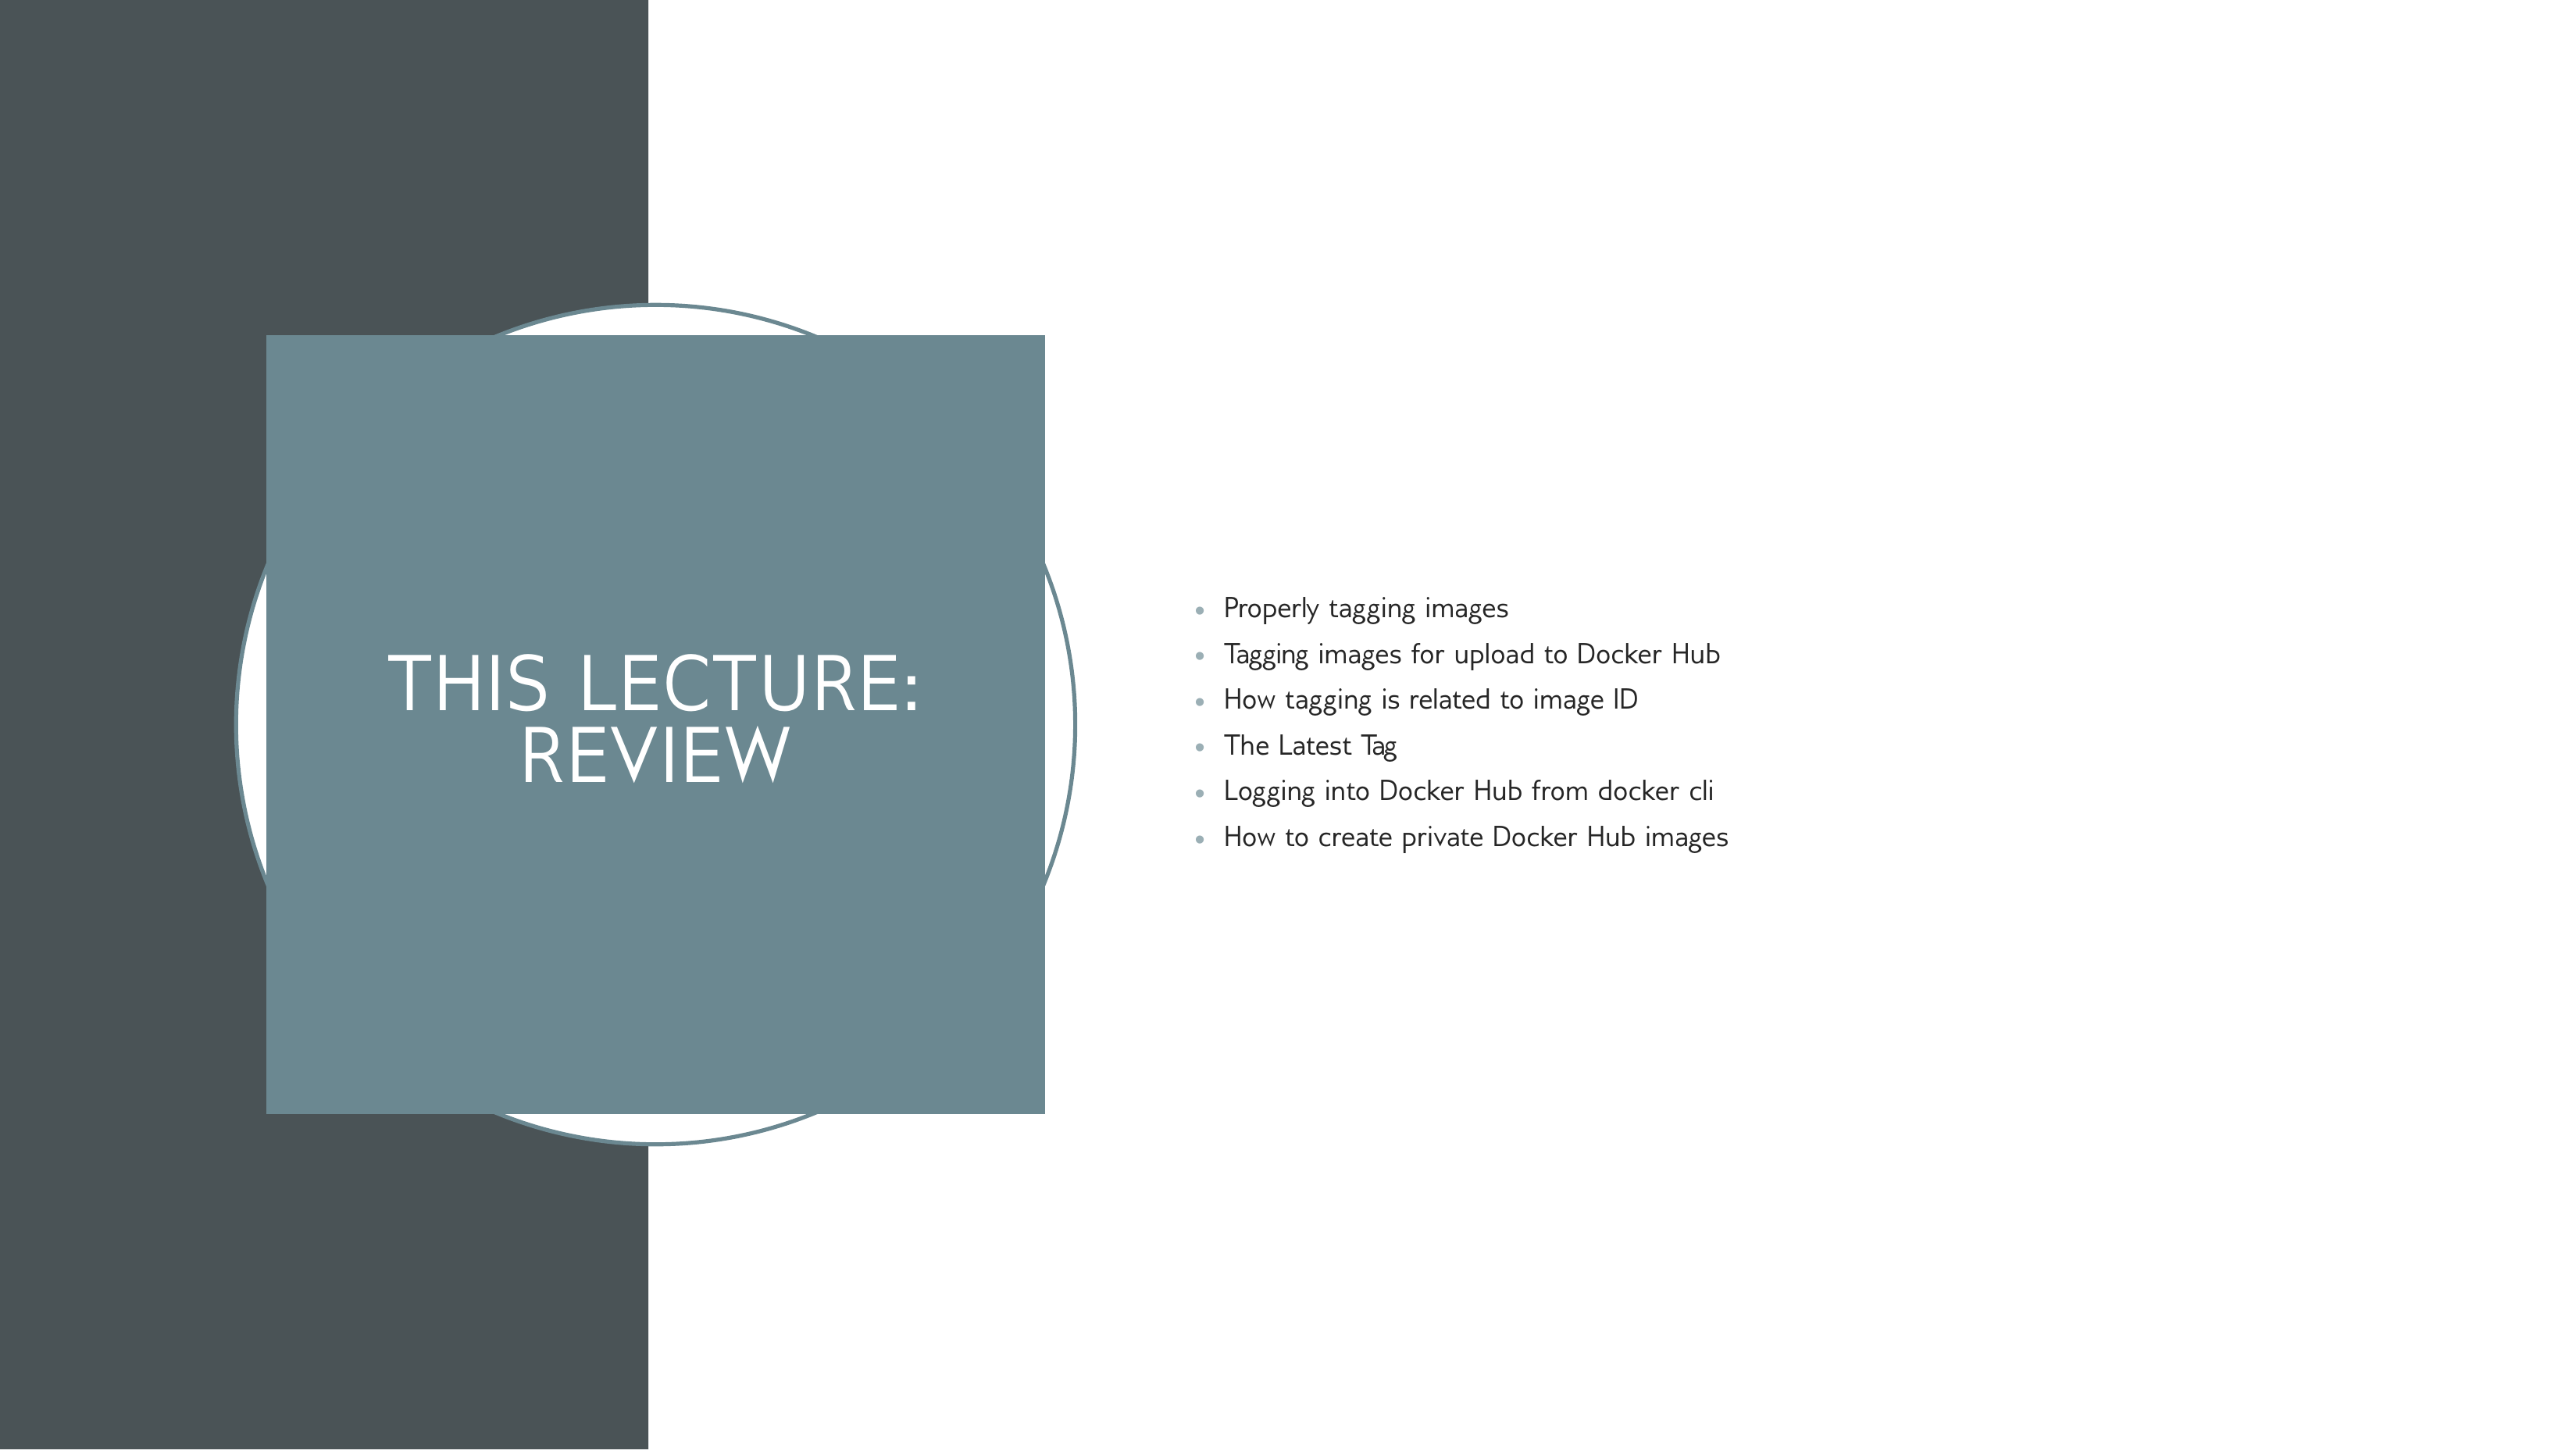

Properly tagging images
Tagging images for upload to Docker Hub
How tagging is related to image ID
The Latest Tag
Logging into Docker Hub from docker cli
How to create private Docker Hub images

This Lecture: Review